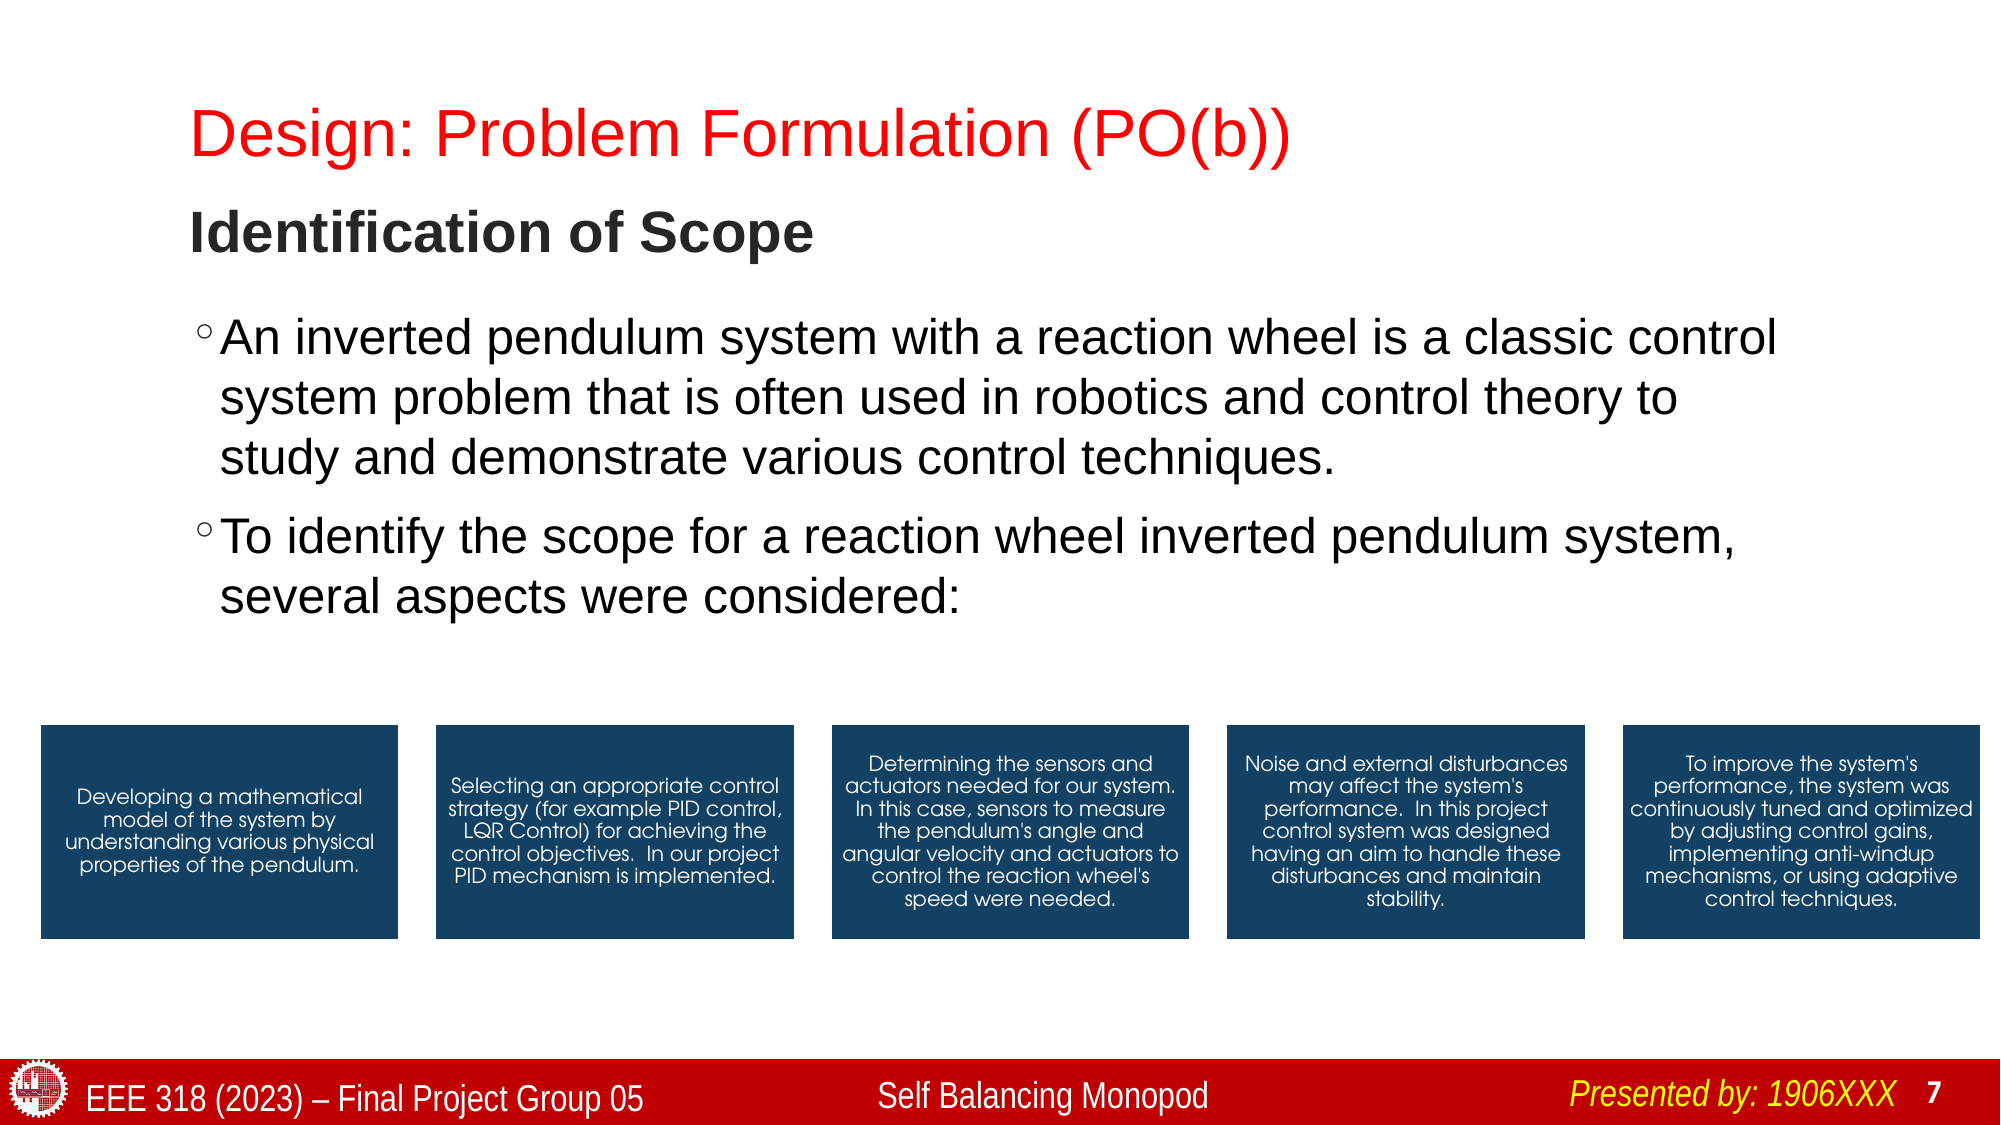

# Design: Problem Formulation (PO(b))
Identification of Scope
An inverted pendulum system with a reaction wheel is a classic control system problem that is often used in robotics and control theory to study and demonstrate various control techniques.
To identify the scope for a reaction wheel inverted pendulum system, several aspects were considered:
Developing a mathematical model of the system by understanding various physical properties of the pendulum.
Selecting an appropriate control strategy (for example PID control, LQR Control) for achieving the control objectives.  In our project PID mechanism is implemented.
Determining the sensors and actuators needed for our system. In this case, sensors to measure the pendulum's angle and angular velocity and actuators to control the reaction wheel's speed were needed.
Noise and external disturbances may affect the system's performance.  In this project control system was designed having an aim to handle these disturbances and maintain stability.
To improve the system's performance, the system was continuously tuned and optimized by adjusting control gains, implementing anti-windup mechanisms, or using adaptive control techniques.
Presented by: 1906XXX
Self Balancing Monopod
EEE 318 (2023) – Final Project Group 05
7